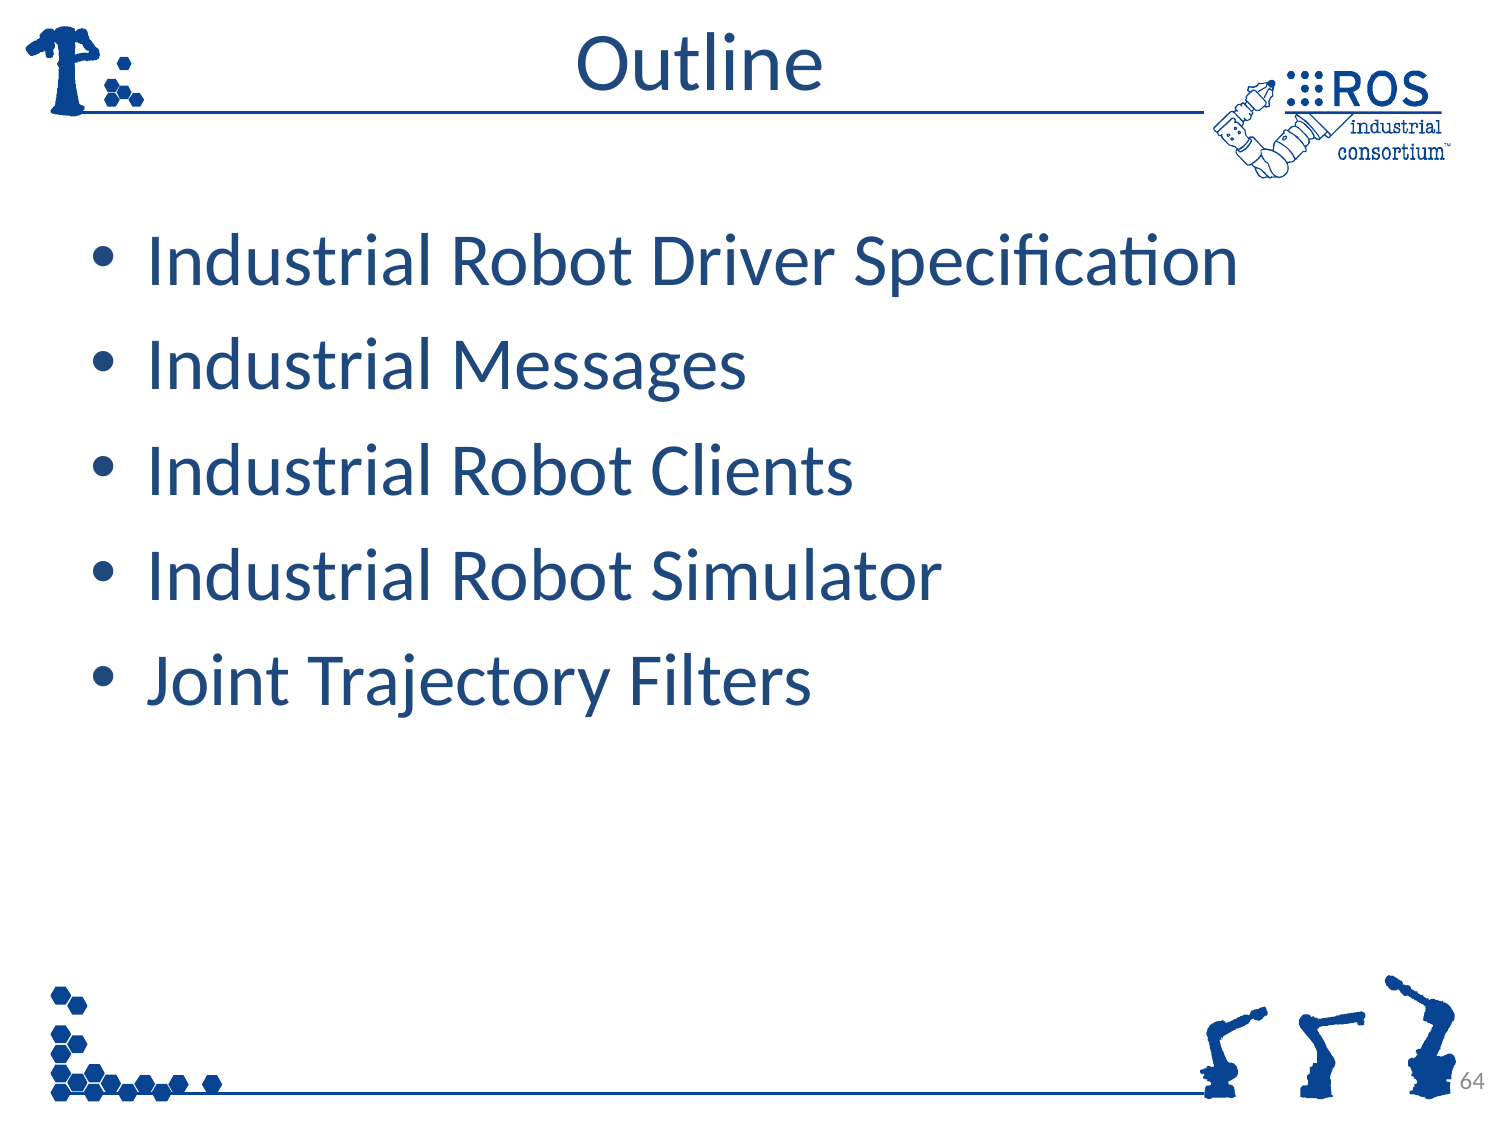

# Outline
Industrial Robot Driver Specification
Industrial Messages
Industrial Robot Clients
Industrial Robot Simulator
Joint Trajectory Filters

64